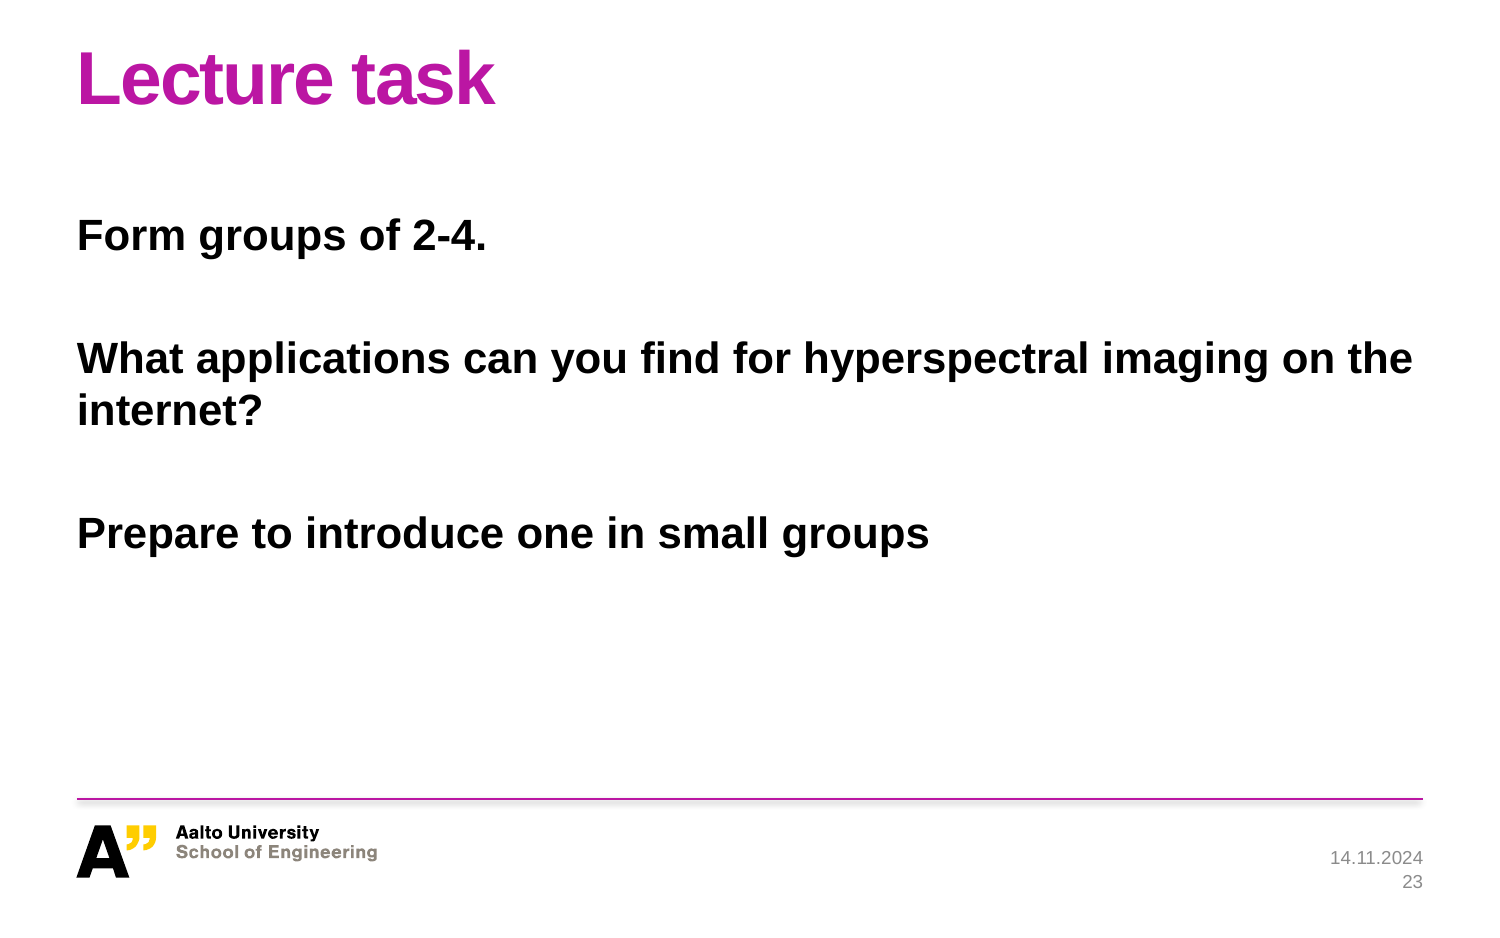

# Lecture task
Form groups of 2-4.

What applications can you find for hyperspectral imaging on the internet?

Prepare to introduce one in small groups
14.11.2024
23